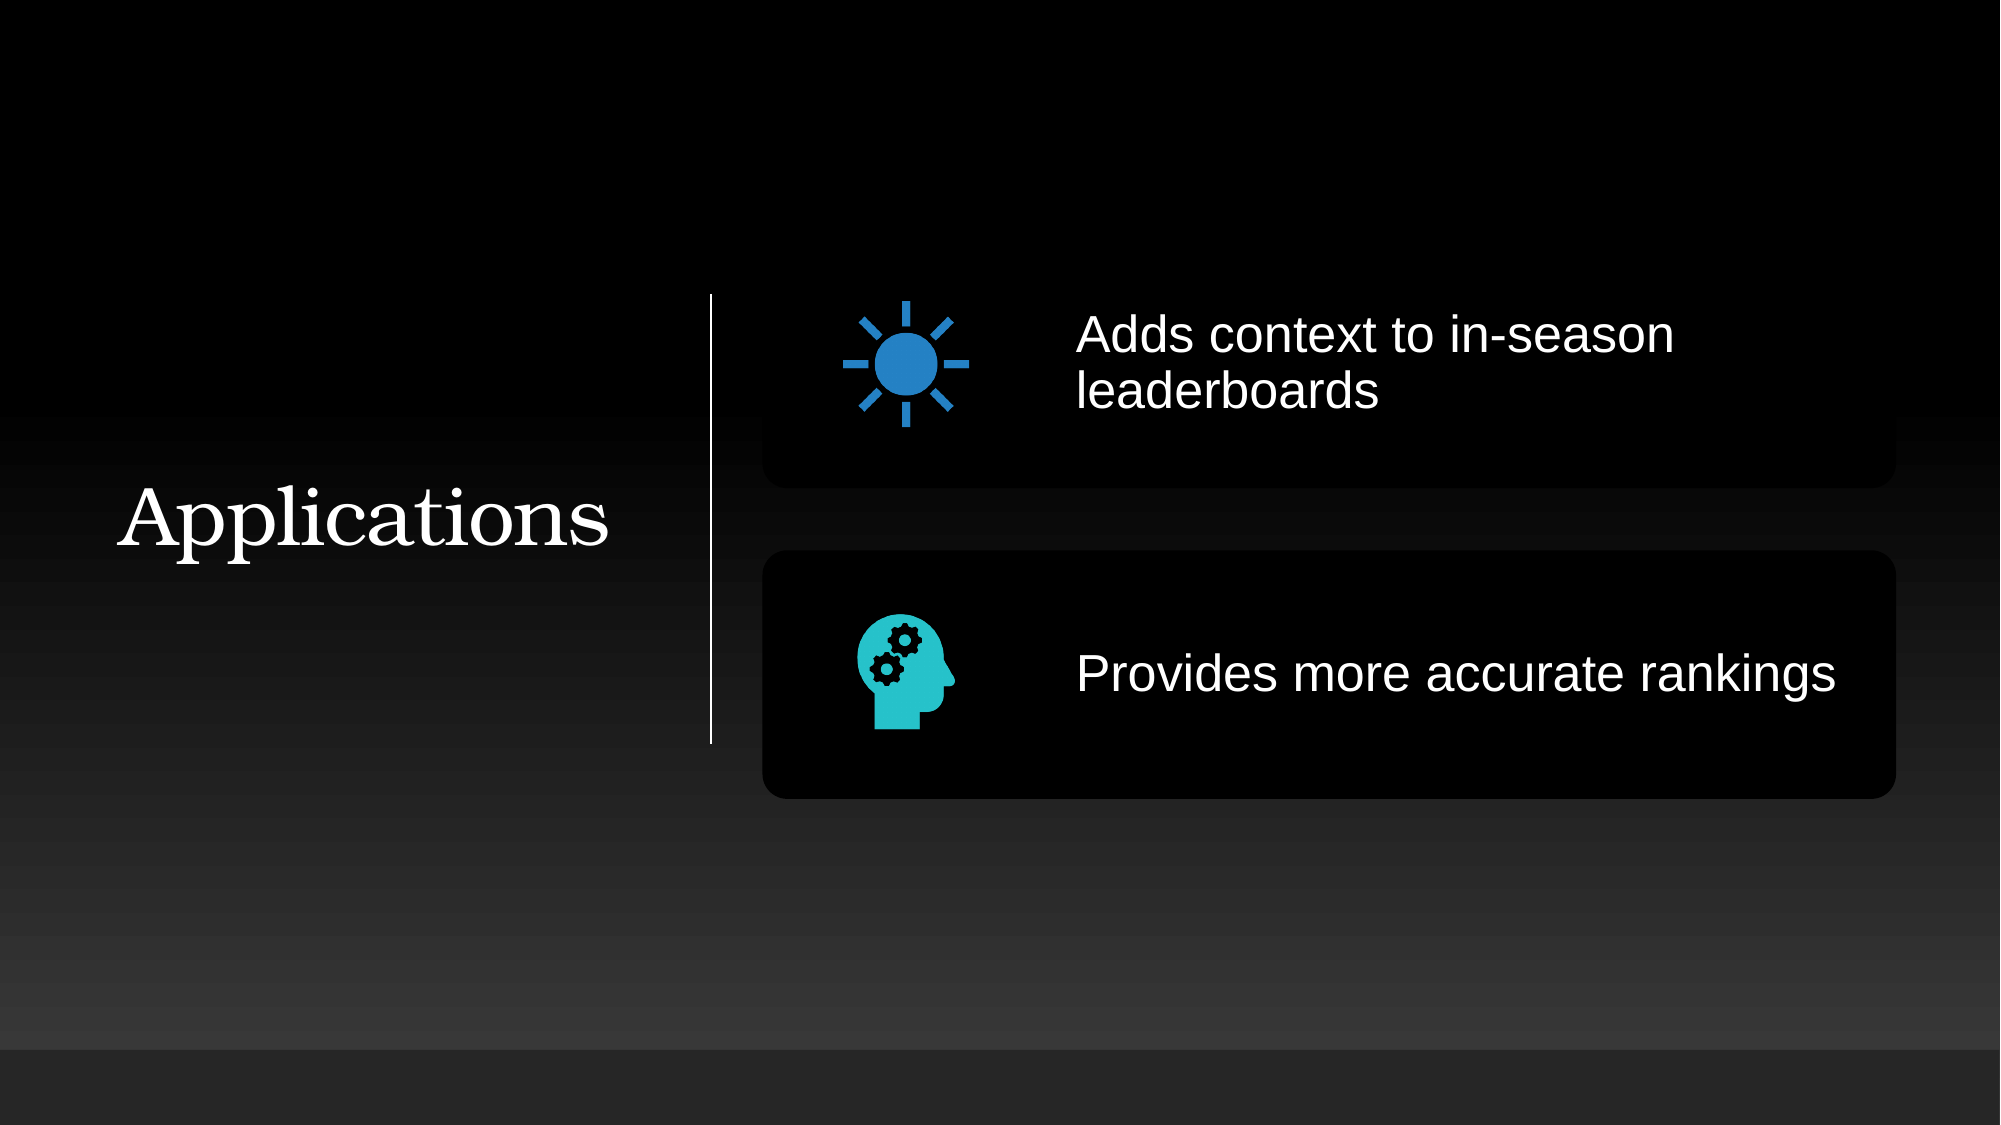

# Applications
Adds context to in-season leaderboards
Provides more accurate rankings